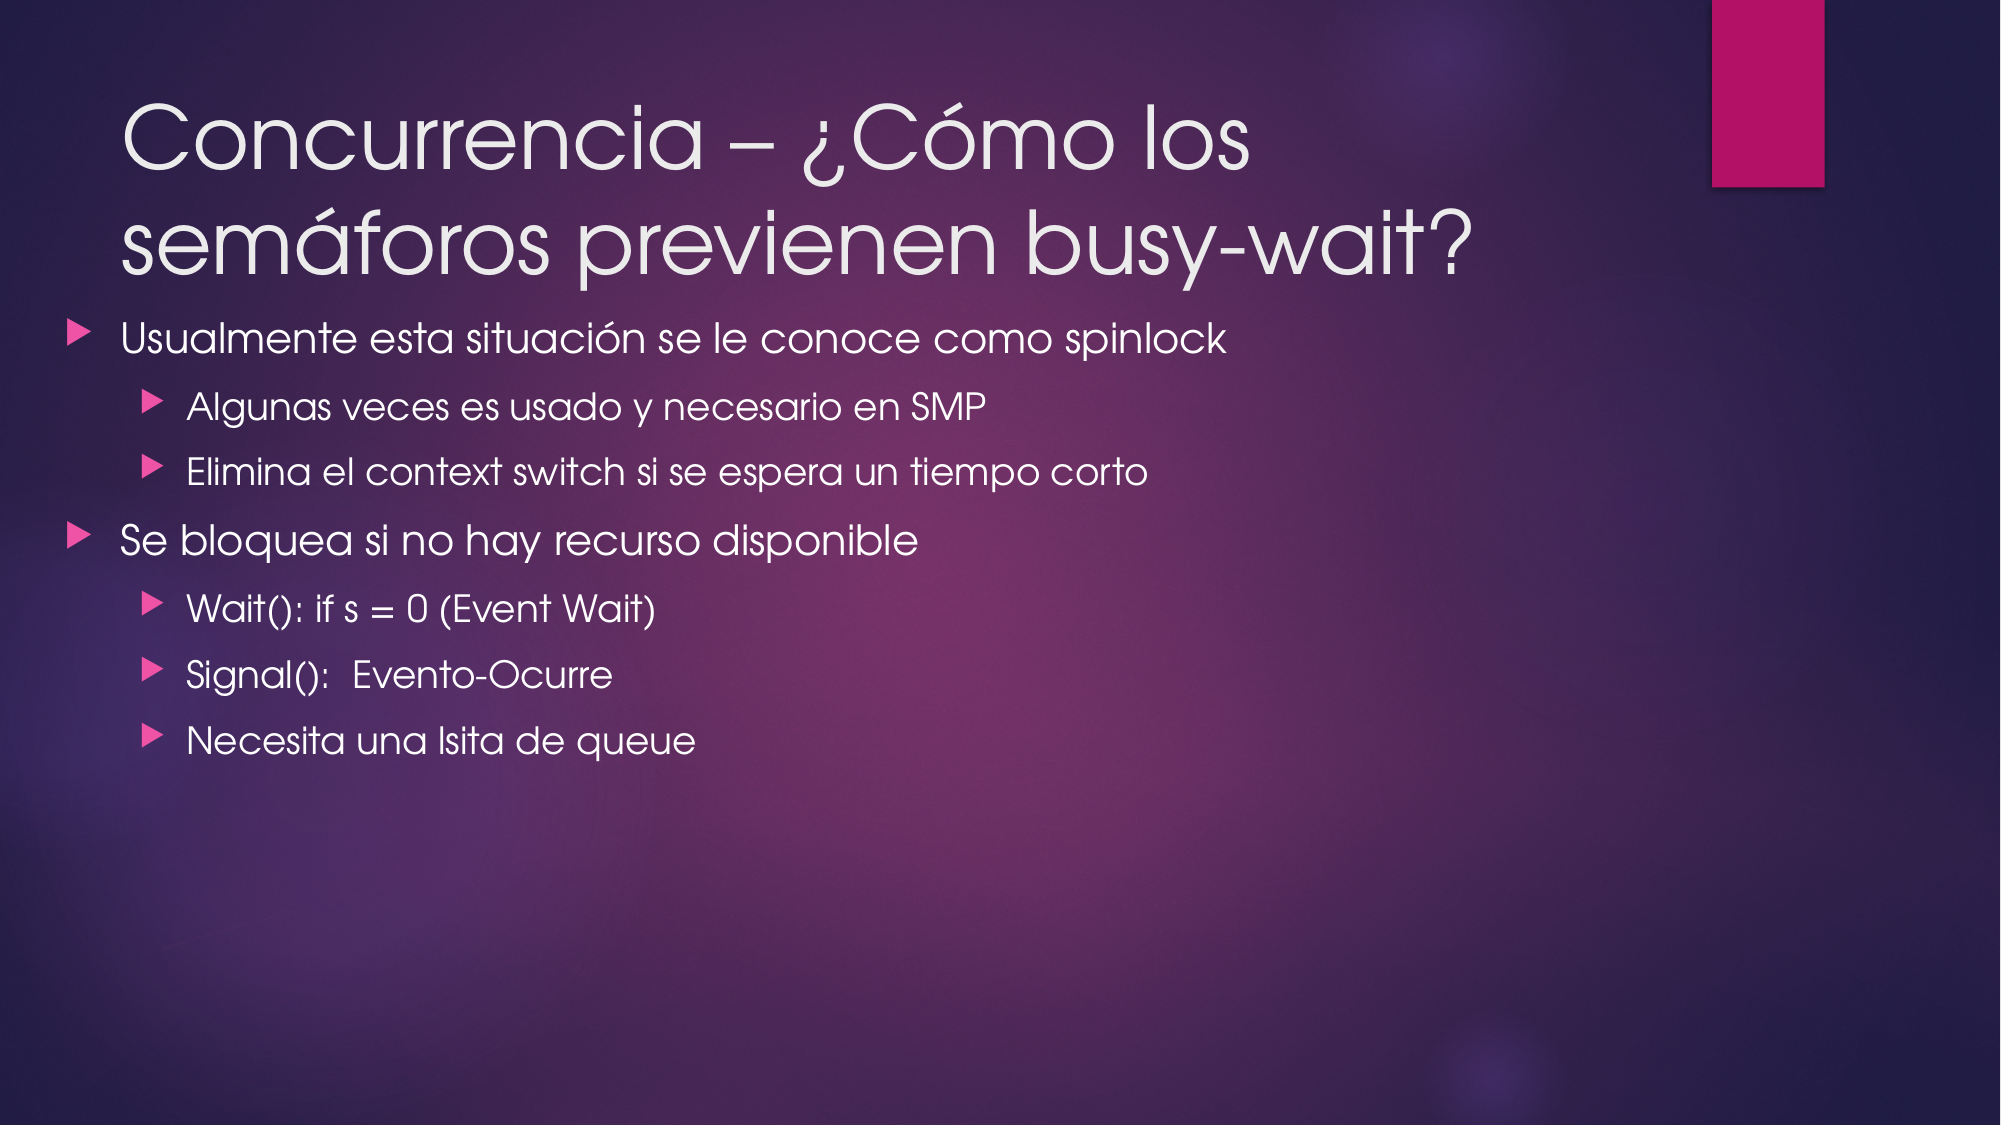

# Concurrencia – ¿Cómo los semáforos previenen busy-wait?
Usualmente esta situación se le conoce como spinlock
Algunas veces es usado y necesario en SMP
Elimina el context switch si se espera un tiempo corto
Se bloquea si no hay recurso disponible
Wait(): if s = 0 (Event Wait)
Signal():  Evento-Ocurre
Necesita una lsita de queue